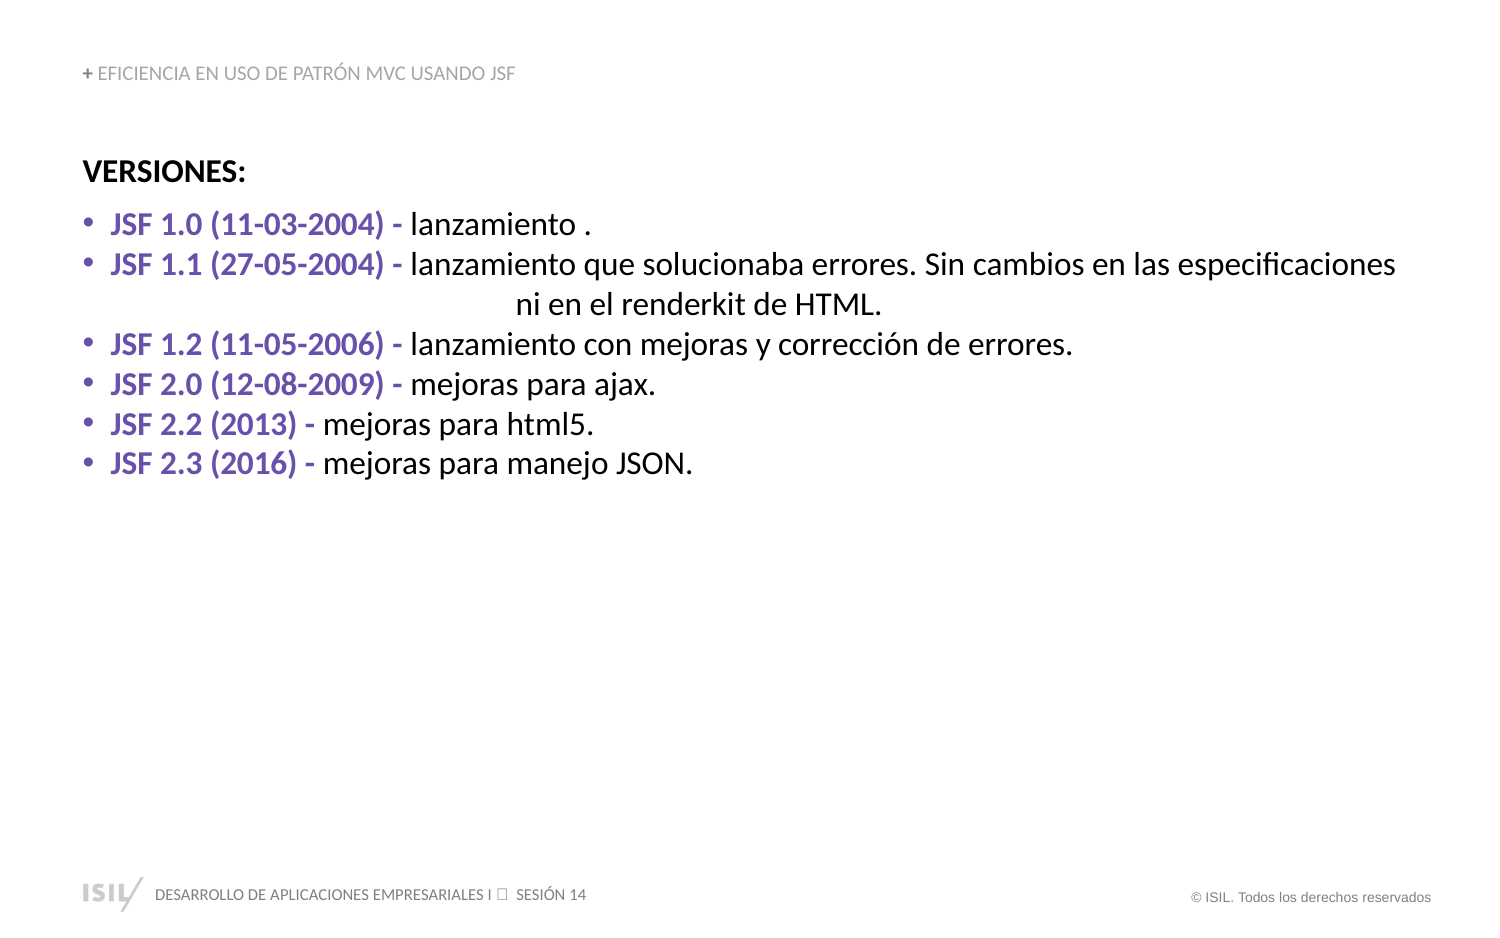

+ EFICIENCIA EN USO DE PATRÓN MVC USANDO JSF
VERSIONES:
JSF 1.0 (11-03-2004) - lanzamiento .
JSF 1.1 (27-05-2004) - lanzamiento que solucionaba errores. Sin cambios en las especificaciones 		              ni en el renderkit de HTML.
JSF 1.2 (11-05-2006) - lanzamiento con mejoras y corrección de errores.
JSF 2.0 (12-08-2009) - mejoras para ajax.
JSF 2.2 (2013) - mejoras para html5.
JSF 2.3 (2016) - mejoras para manejo JSON.